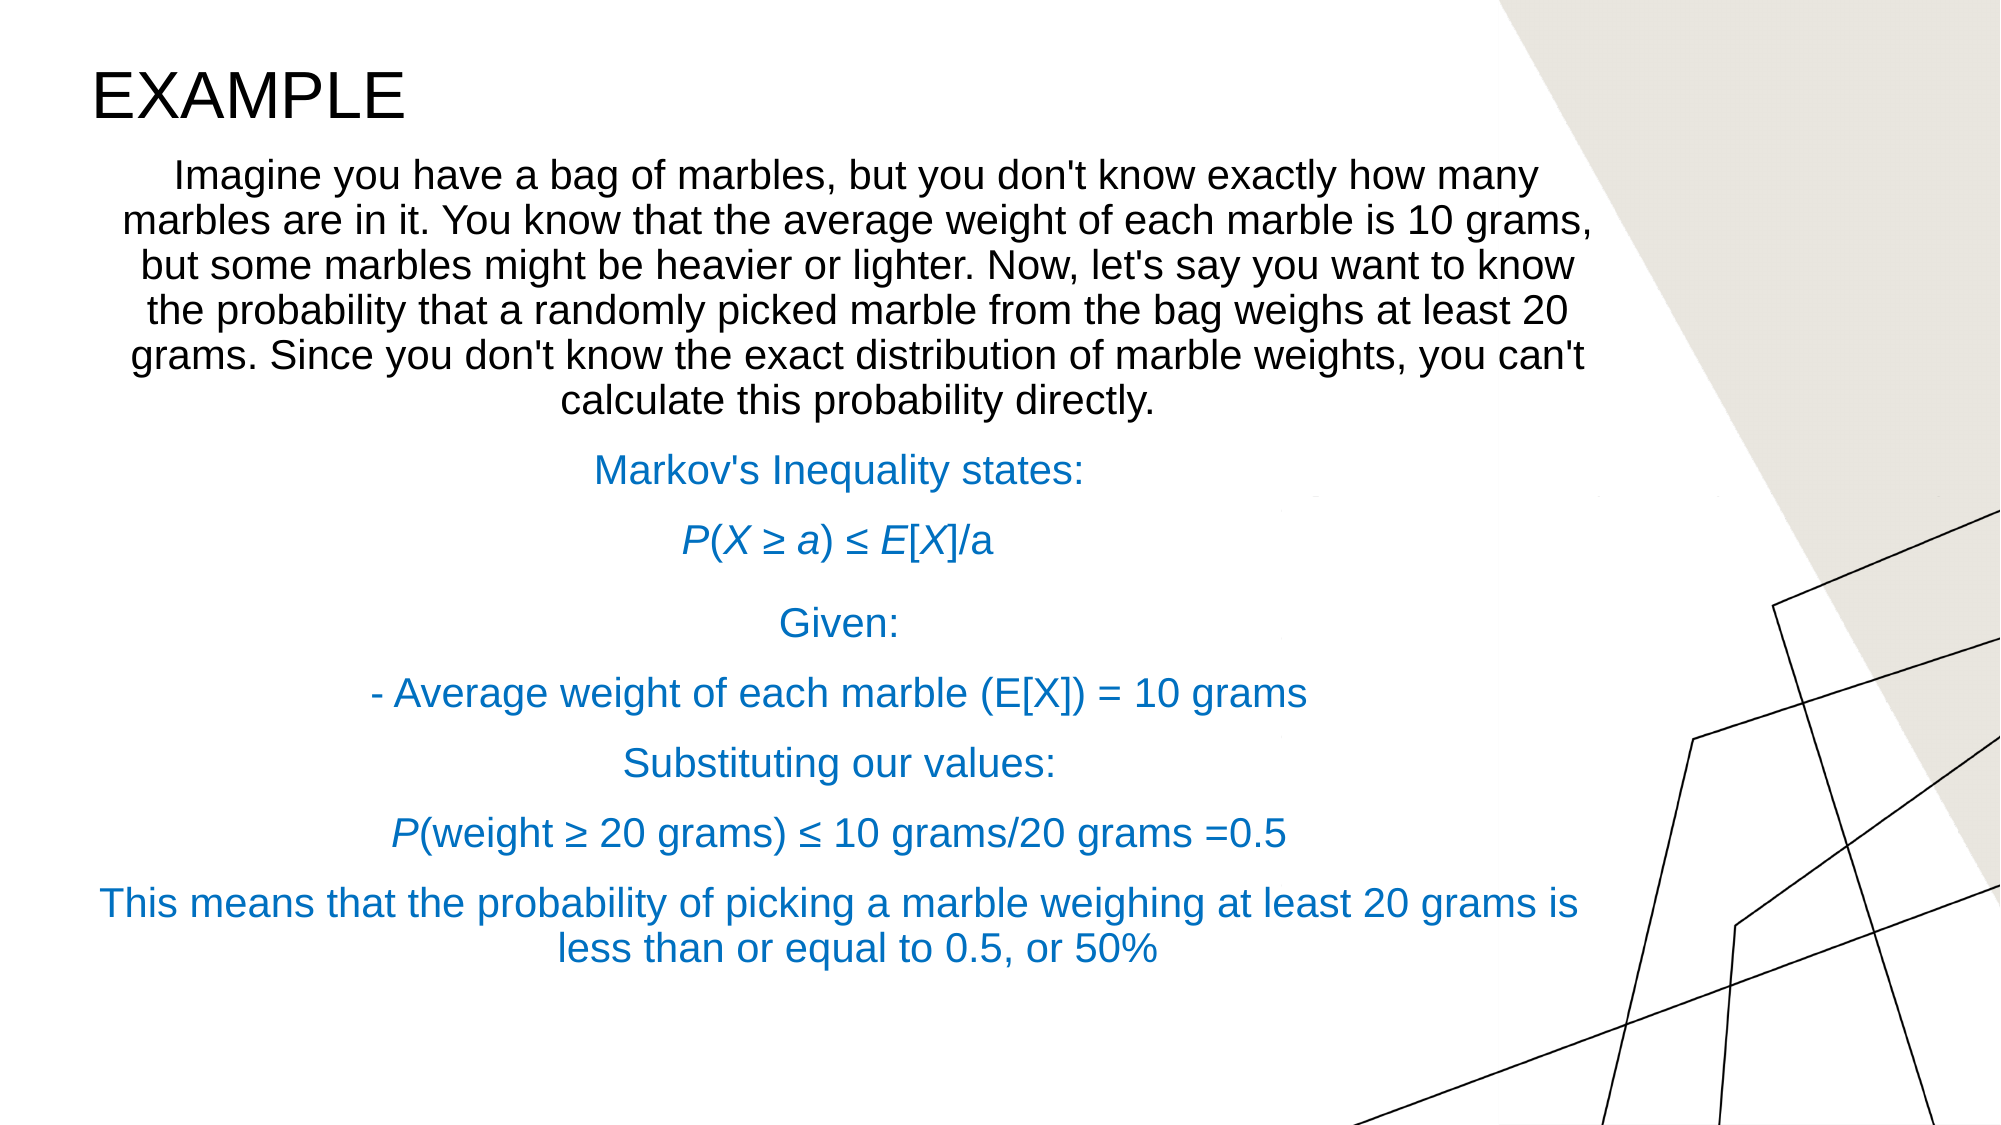

# Example
   Imagine you have a bag of marbles, but you don't know exactly how many marbles are in it. You know that the average weight of each marble is 10 grams, but some marbles might be heavier or lighter. Now, let's say you want to know the probability that a randomly picked marble from the bag weighs at least 20 grams. Since you don't know the exact distribution of marble weights, you can't calculate this probability directly.
Markov's Inequality states:
P(X ≥ a) ≤ E[X]/a
Given:
- Average weight of each marble (E[X]) = 10 grams
Substituting our values:
P(weight ≥ 20 grams) ≤ 10 grams/20 grams =0.5
This means that the probability of picking a marble weighing at least 20 grams is less than or equal to 0.5, or 50%